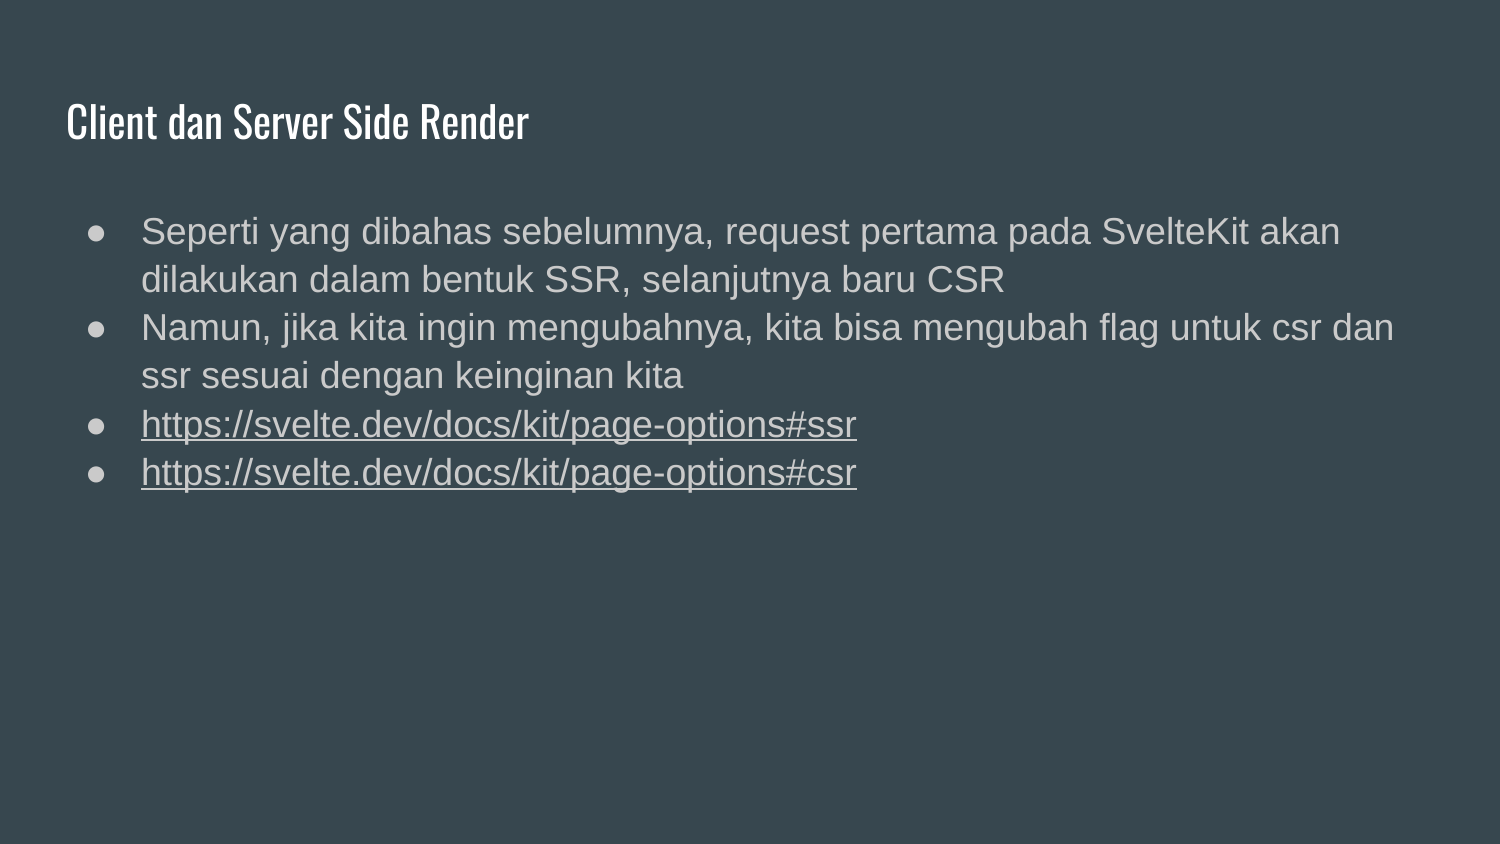

# Client dan Server Side Render
Seperti yang dibahas sebelumnya, request pertama pada SvelteKit akan dilakukan dalam bentuk SSR, selanjutnya baru CSR
Namun, jika kita ingin mengubahnya, kita bisa mengubah flag untuk csr dan ssr sesuai dengan keinginan kita
https://svelte.dev/docs/kit/page-options#ssr
https://svelte.dev/docs/kit/page-options#csr